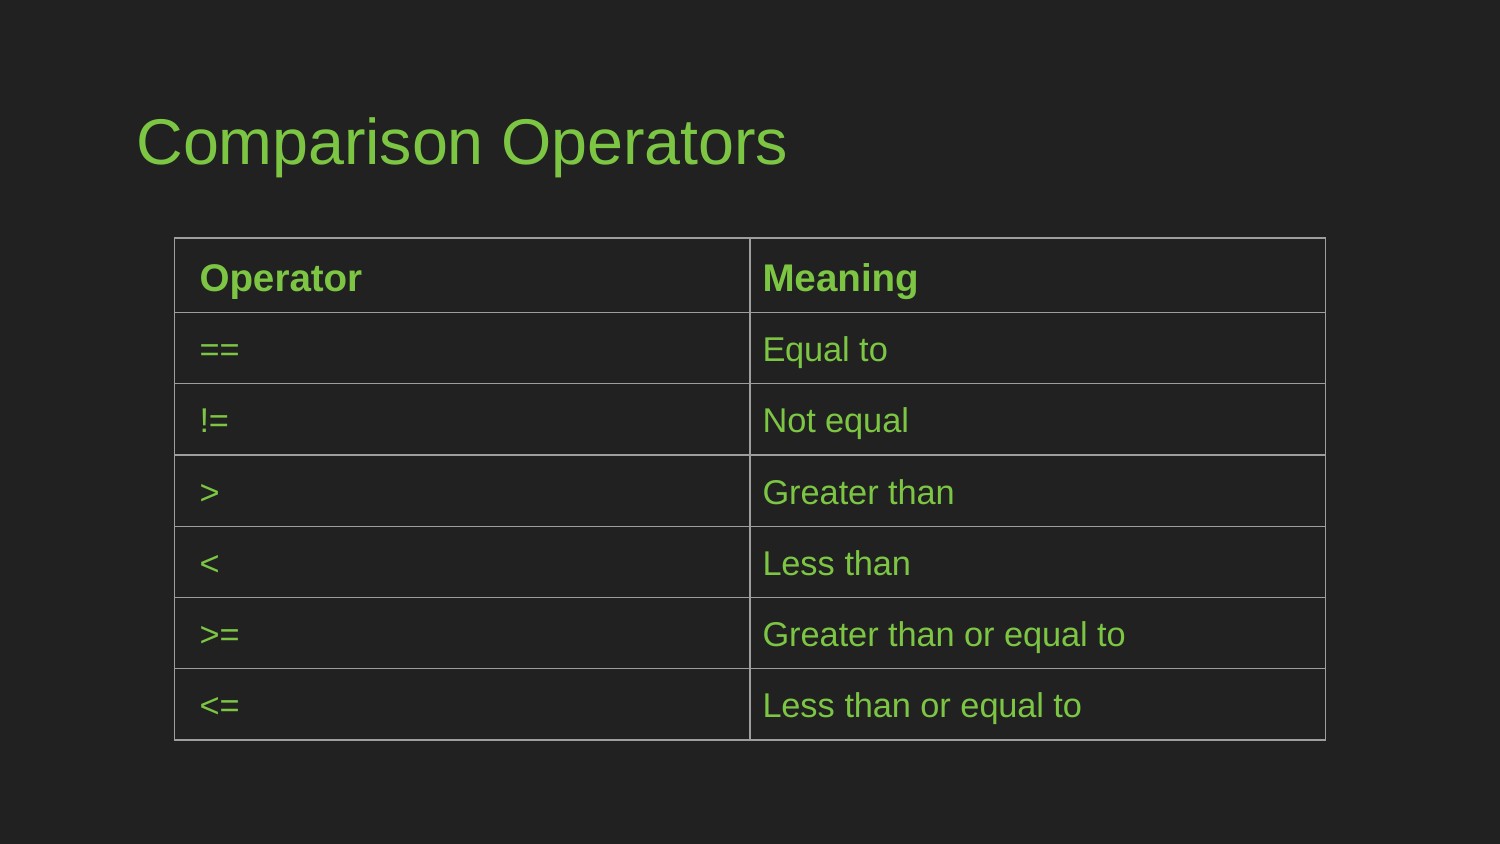

Comparison Operators
| Operator | Meaning |
| --- | --- |
| == | Equal to |
| != | Not equal |
| > | Greater than |
| < | Less than |
| >= | Greater than or equal to |
| <= | Less than or equal to |